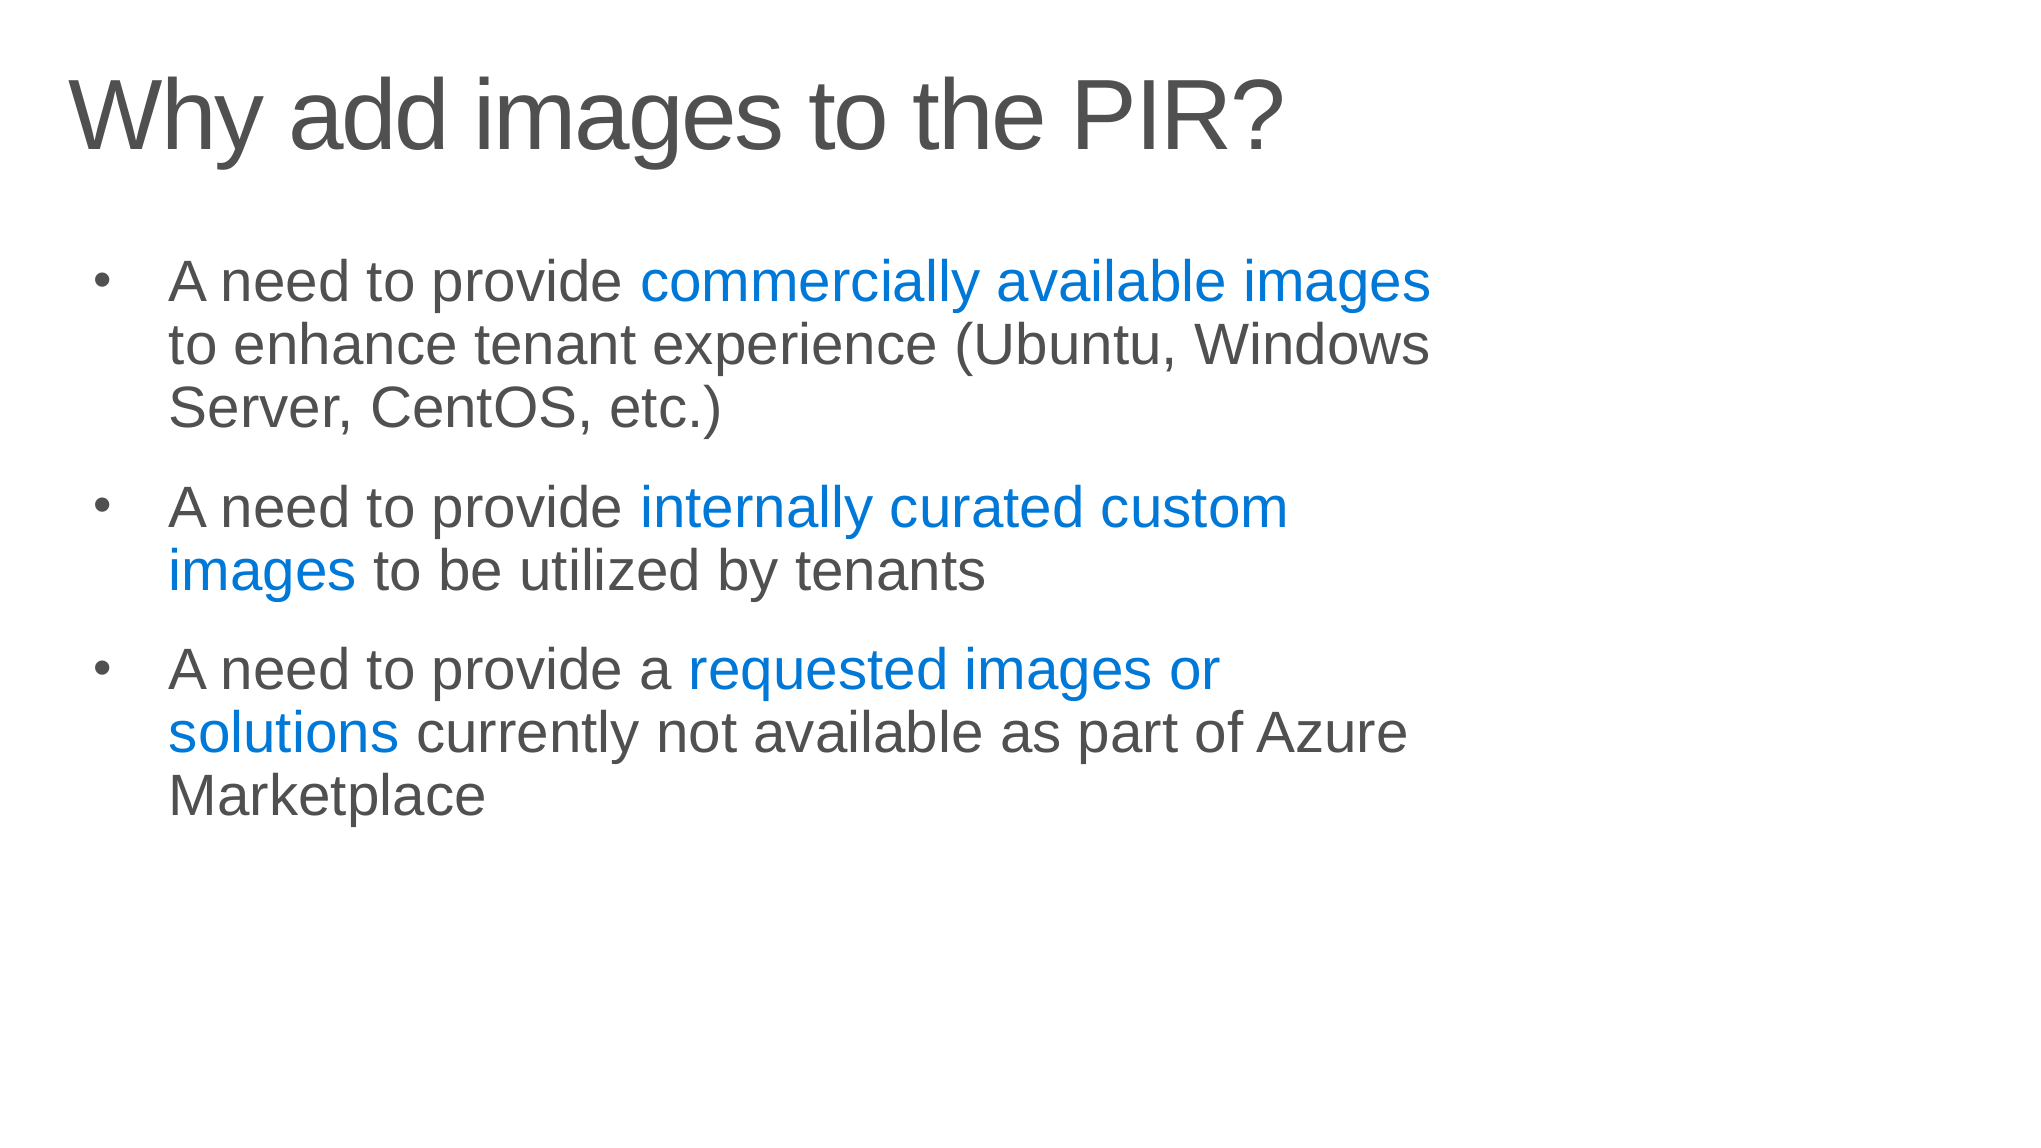

# Why add images to the PIR?
A need to provide commercially available images to enhance tenant experience (Ubuntu, Windows Server, CentOS, etc.)
A need to provide internally curated custom images to be utilized by tenants
A need to provide a requested images or solutions currently not available as part of Azure Marketplace